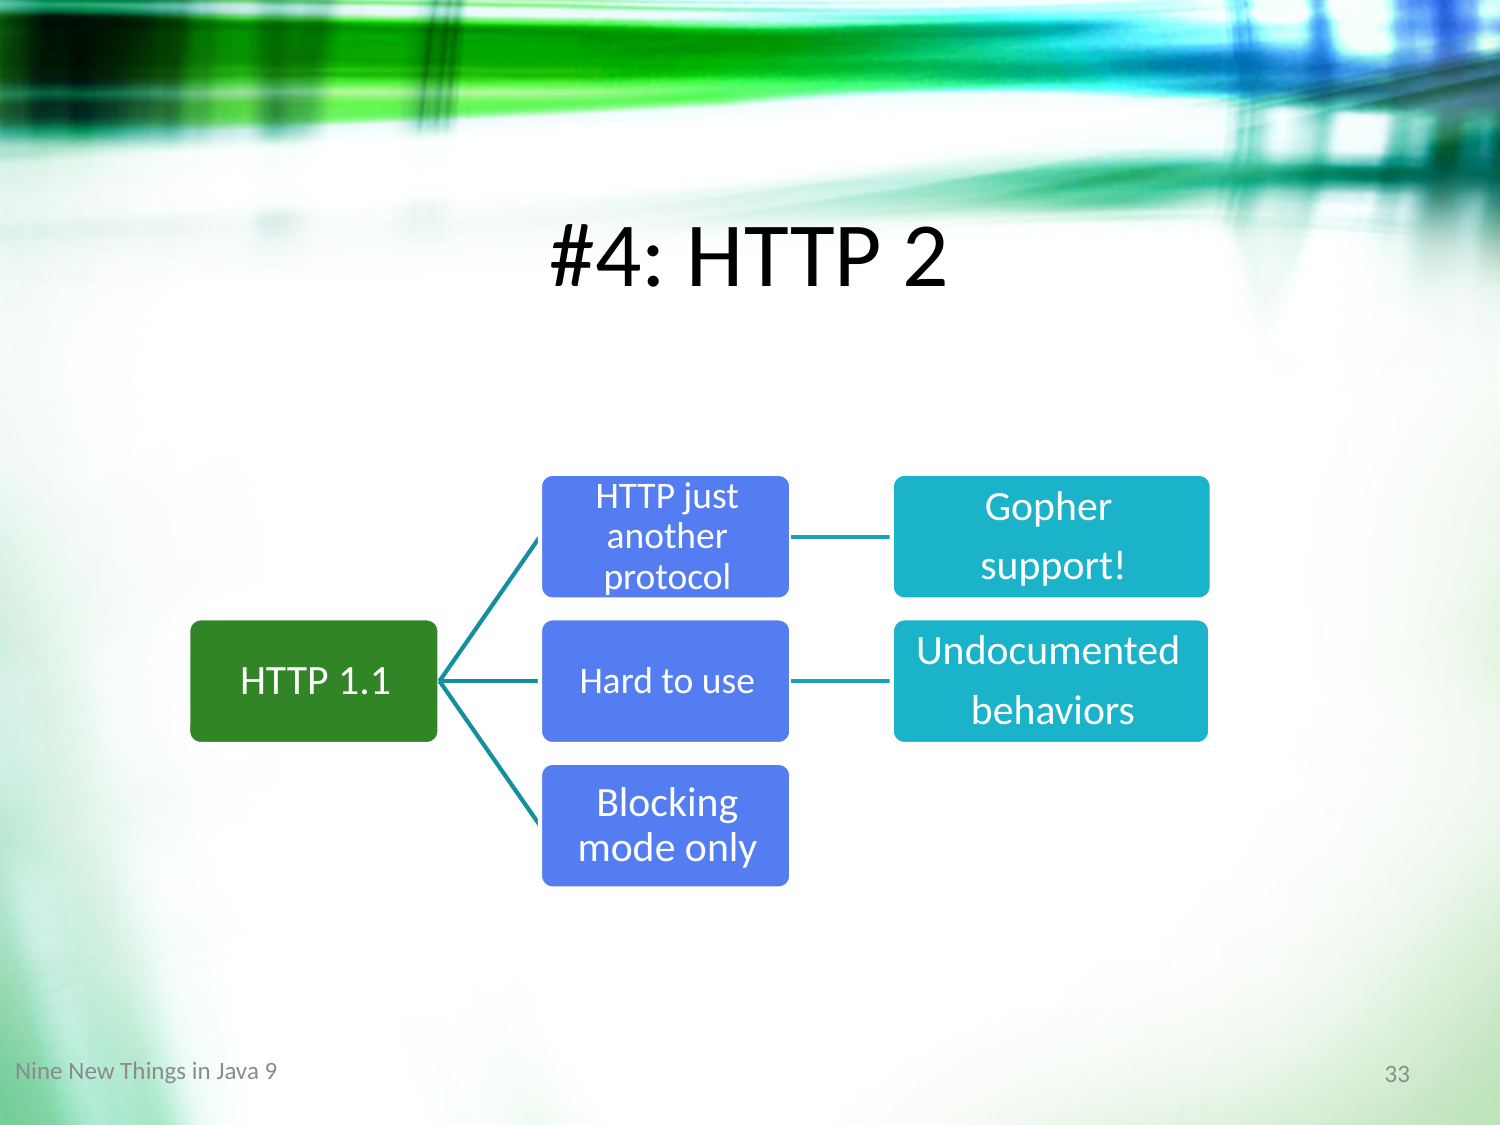

#4: HTTP 2
HTTP 1.1

HTTP just another protocol

Gopher
support!

Hard to use

Undocumented
behaviors

Blocking mode only
Nine New Things in Java 9
33